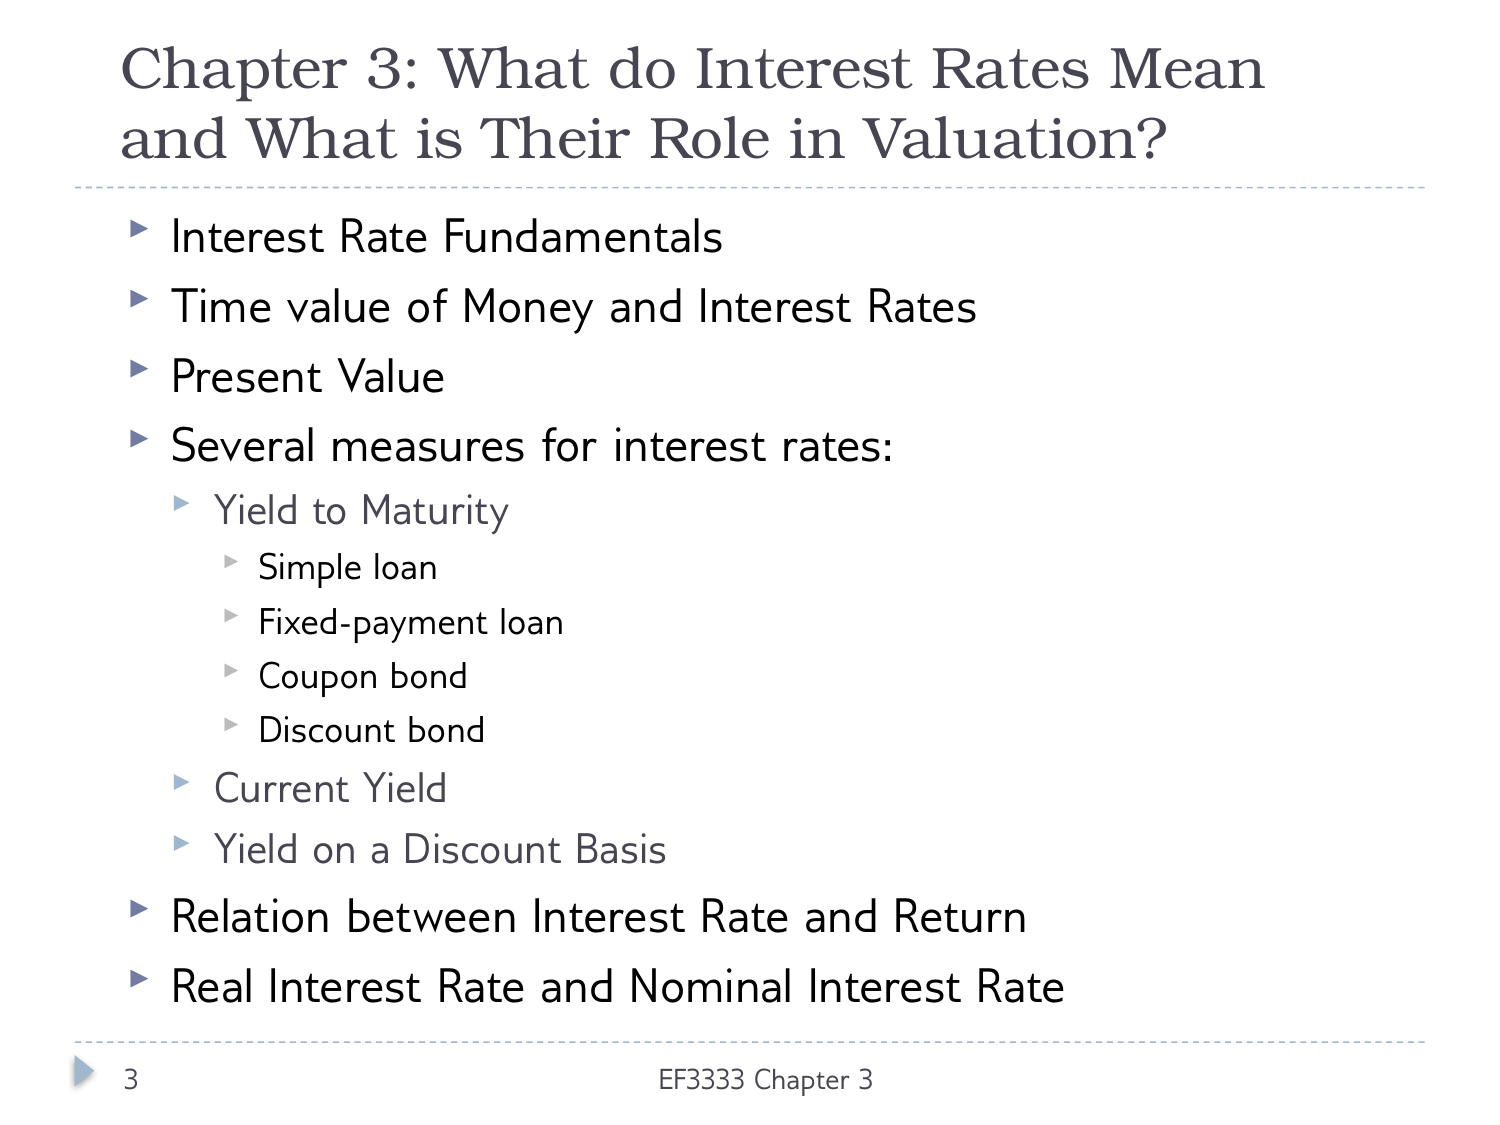

# Chapter 3: What do Interest Rates Mean and What is Their Role in Valuation?
Interest Rate Fundamentals
Time value of Money and Interest Rates
Present Value
Several measures for interest rates:
Yield to Maturity
Simple loan
Fixed-payment loan
Coupon bond
Discount bond
Current Yield
Yield on a Discount Basis
Relation between Interest Rate and Return
Real Interest Rate and Nominal Interest Rate
3
EF3333 Chapter 3